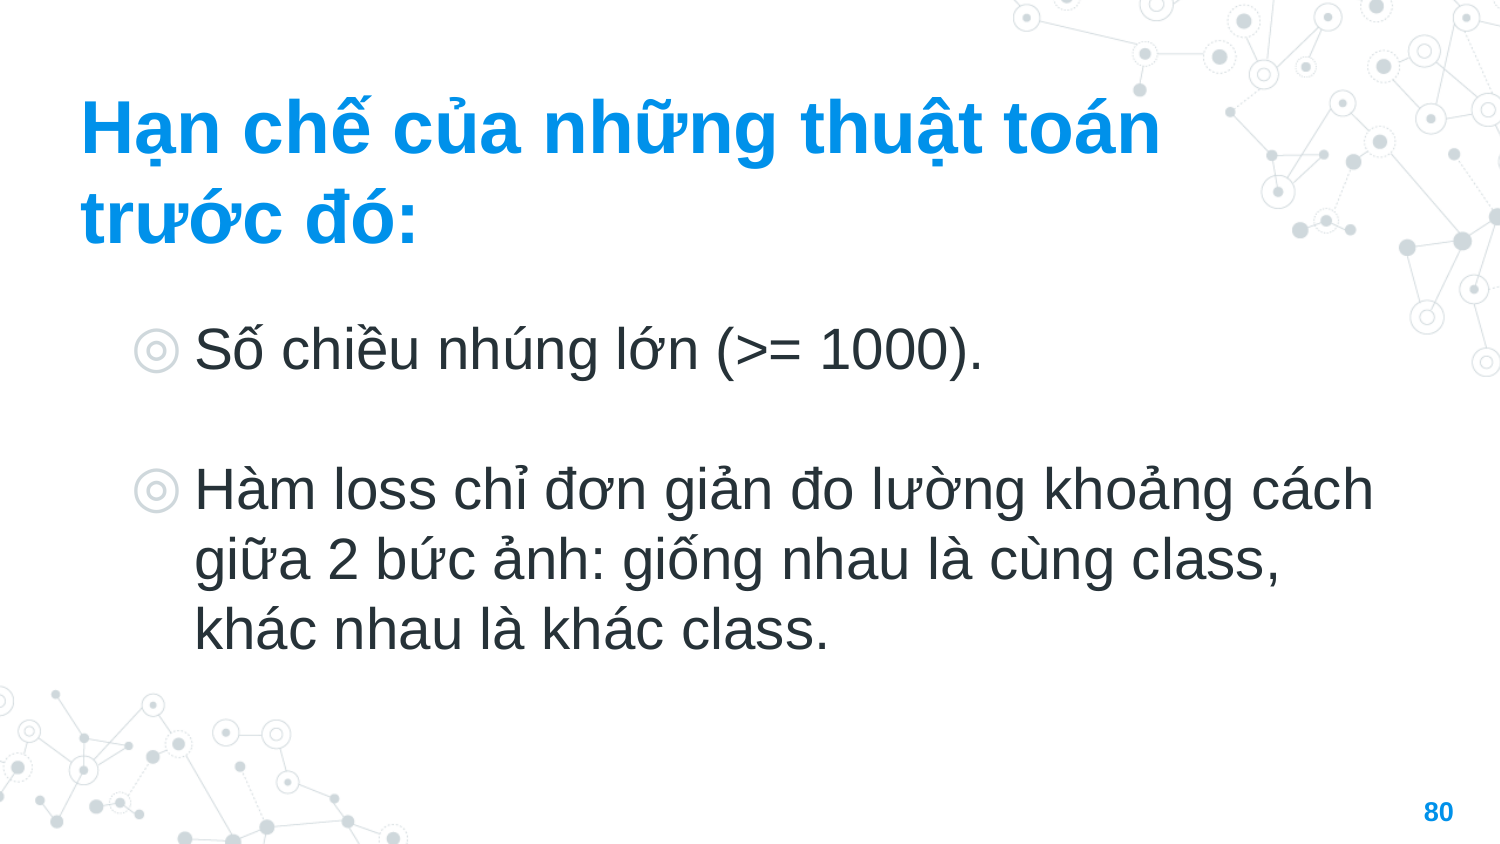

# Hạn chế của những thuật toán trước đó:
Số chiều nhúng lớn (>= 1000).

Hàm loss chỉ đơn giản đo lường khoảng cách giữa 2 bức ảnh: giống nhau là cùng class, khác nhau là khác class.

80